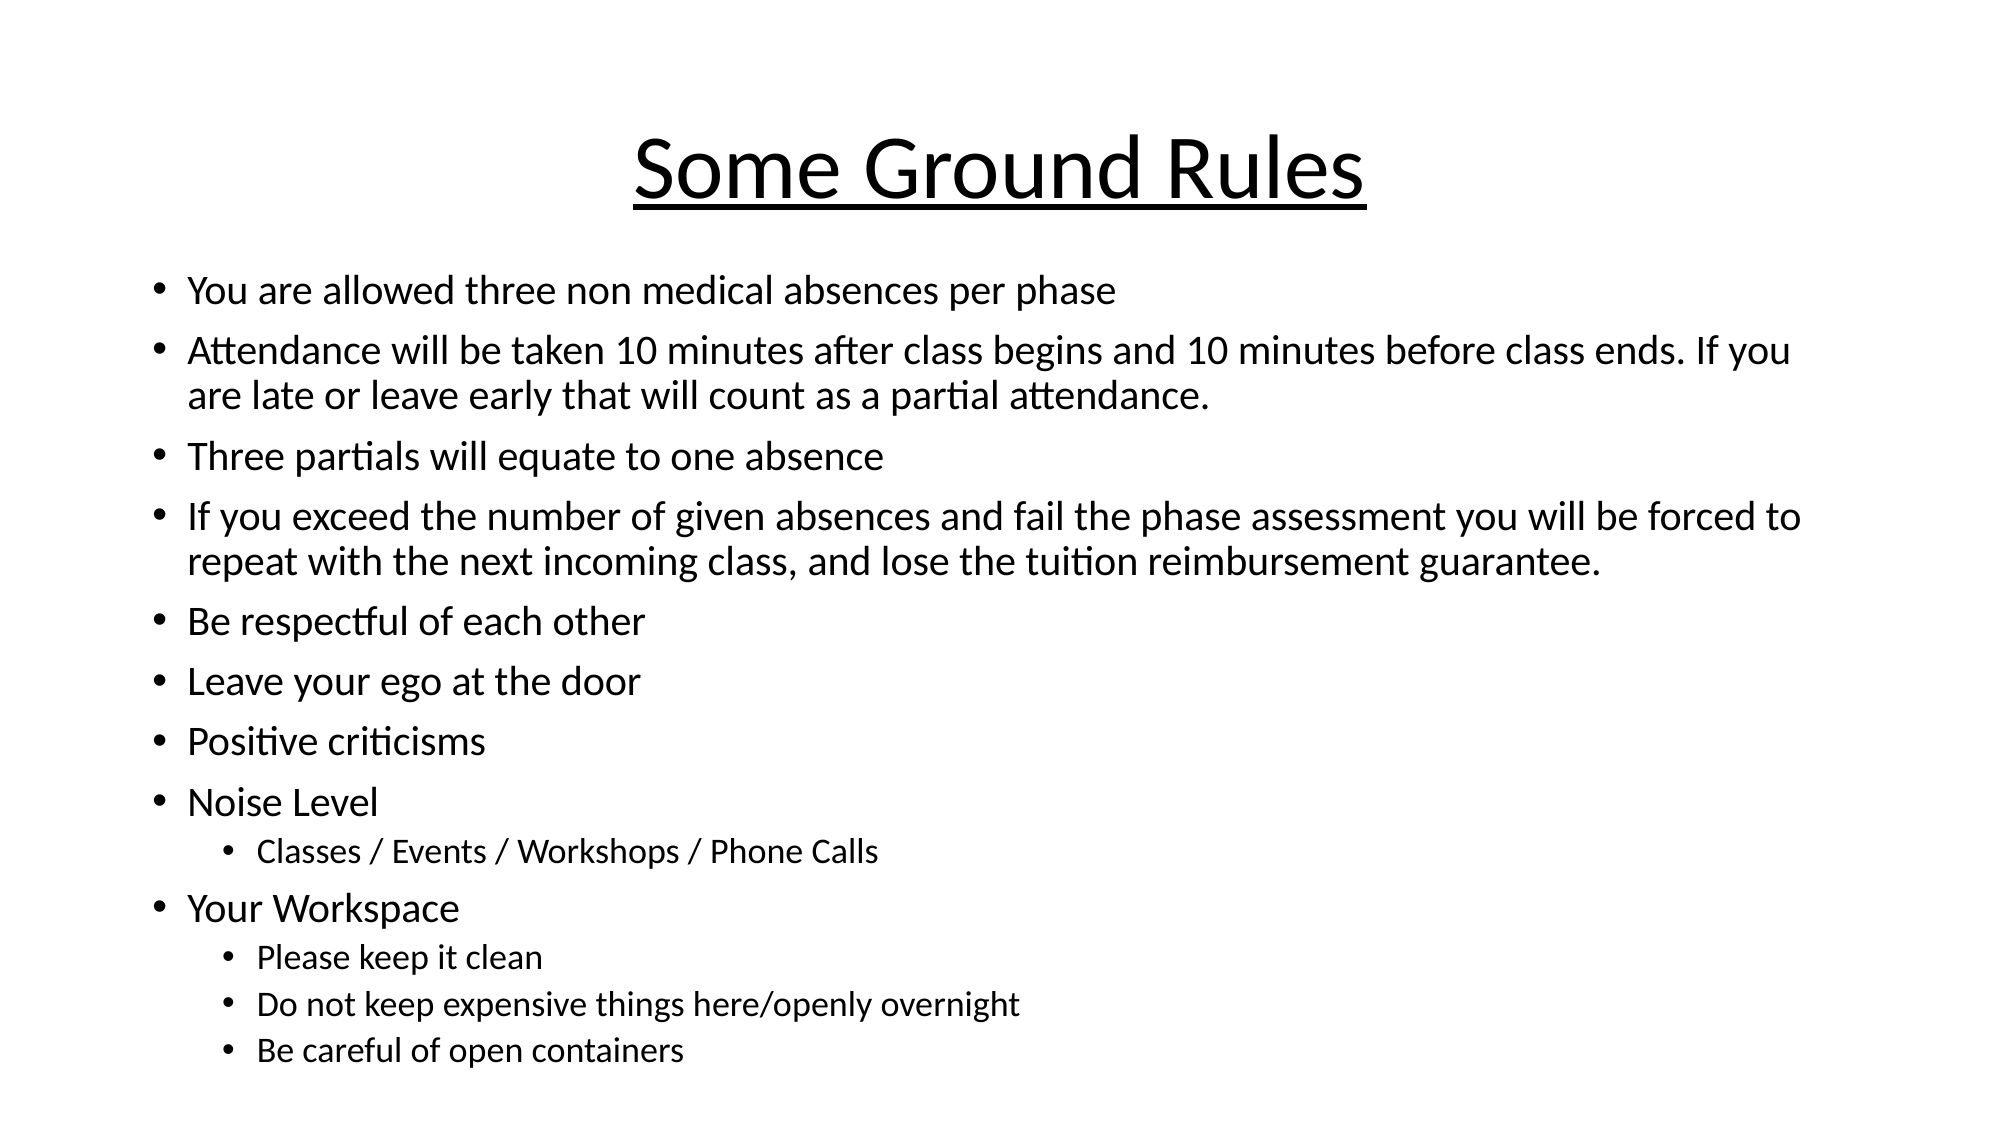

# Some Ground Rules
You are allowed three non medical absences per phase
Attendance will be taken 10 minutes after class begins and 10 minutes before class ends. If you are late or leave early that will count as a partial attendance.
Three partials will equate to one absence
If you exceed the number of given absences and fail the phase assessment you will be forced to repeat with the next incoming class, and lose the tuition reimbursement guarantee.
Be respectful of each other
Leave your ego at the door
Positive criticisms
Noise Level
Classes / Events / Workshops / Phone Calls
Your Workspace
Please keep it clean
Do not keep expensive things here/openly overnight
Be careful of open containers